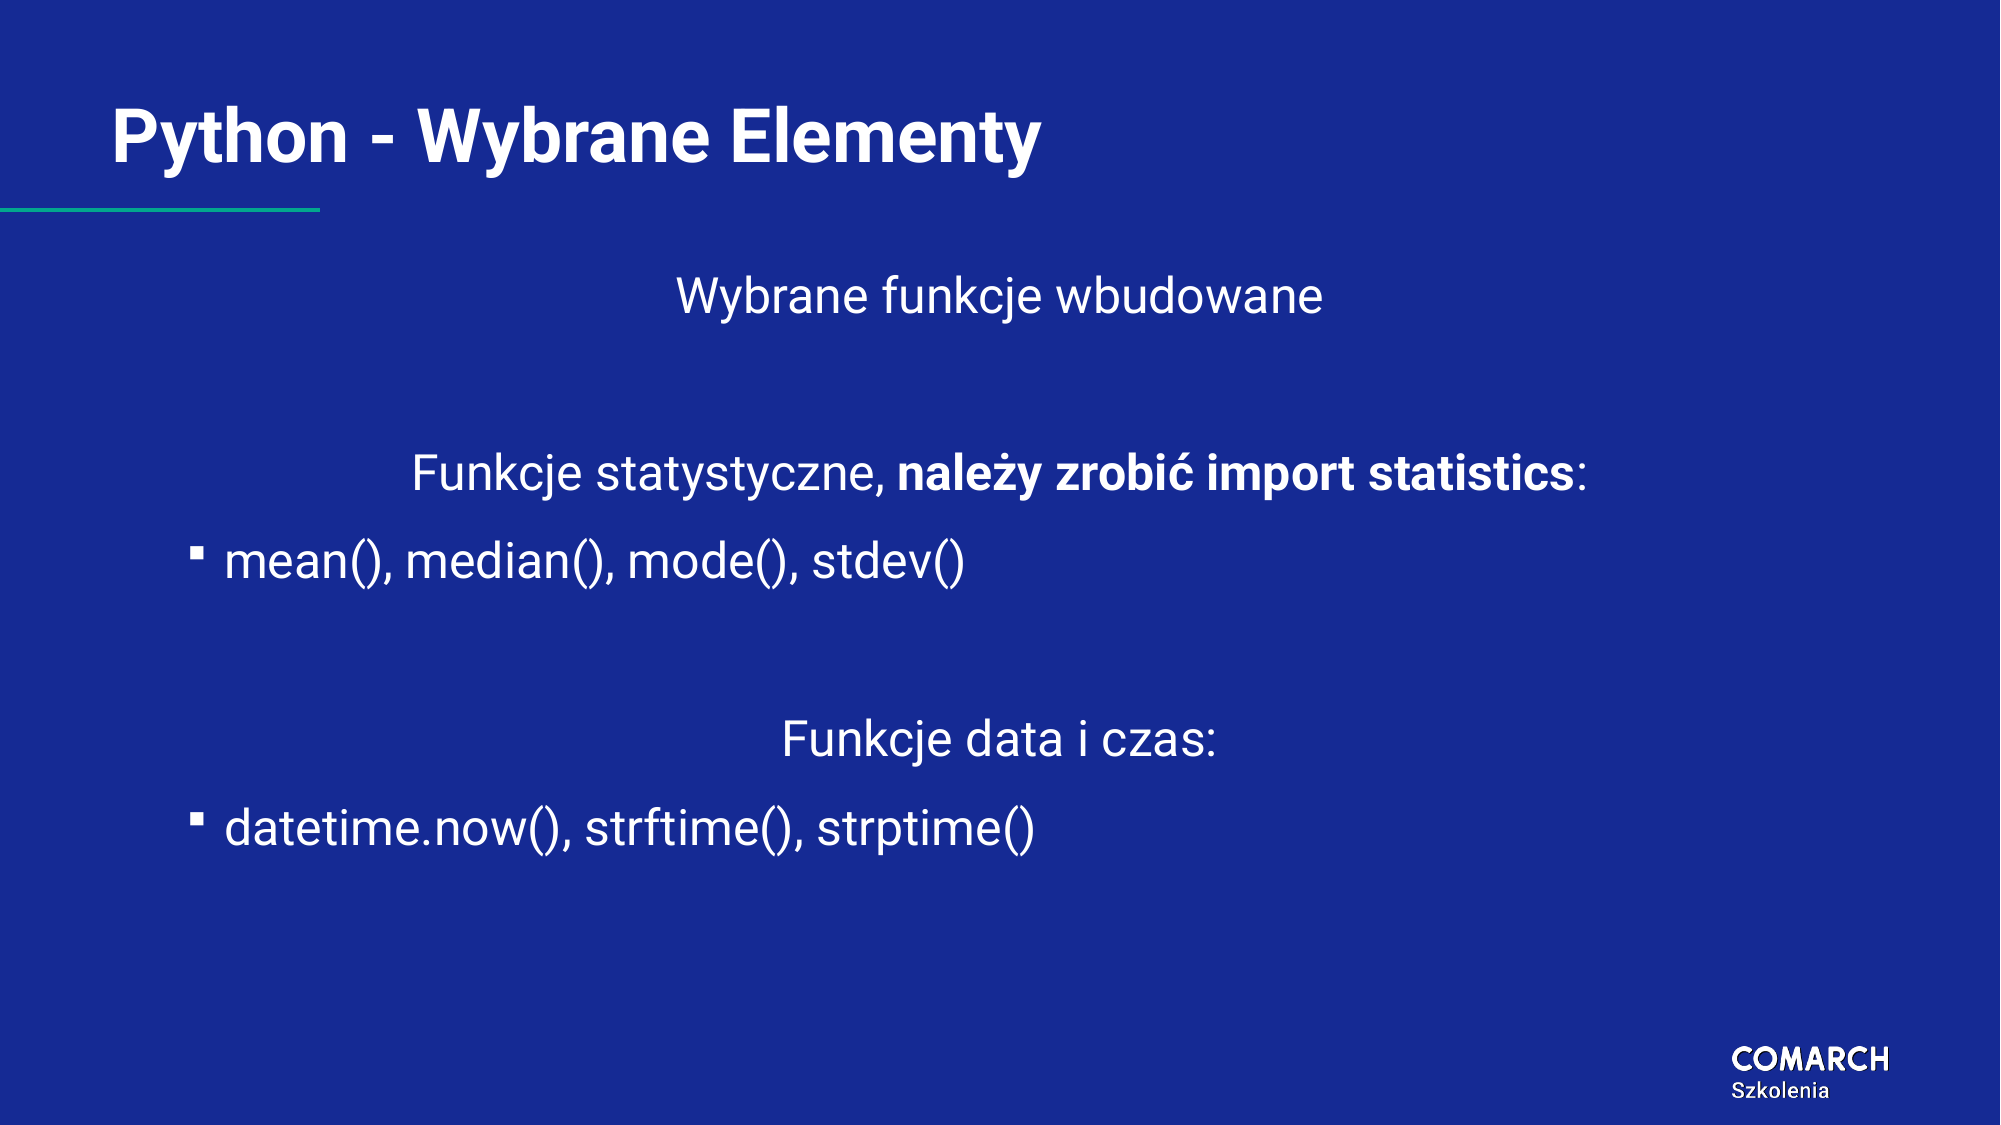

# Python - Wybrane Elementy
Wybrane funkcje wbudowane

Funkcje statystyczne, należy zrobić import statistics:
mean(), median(), mode(), stdev()

Funkcje data i czas:
datetime.now(), strftime(), strptime()